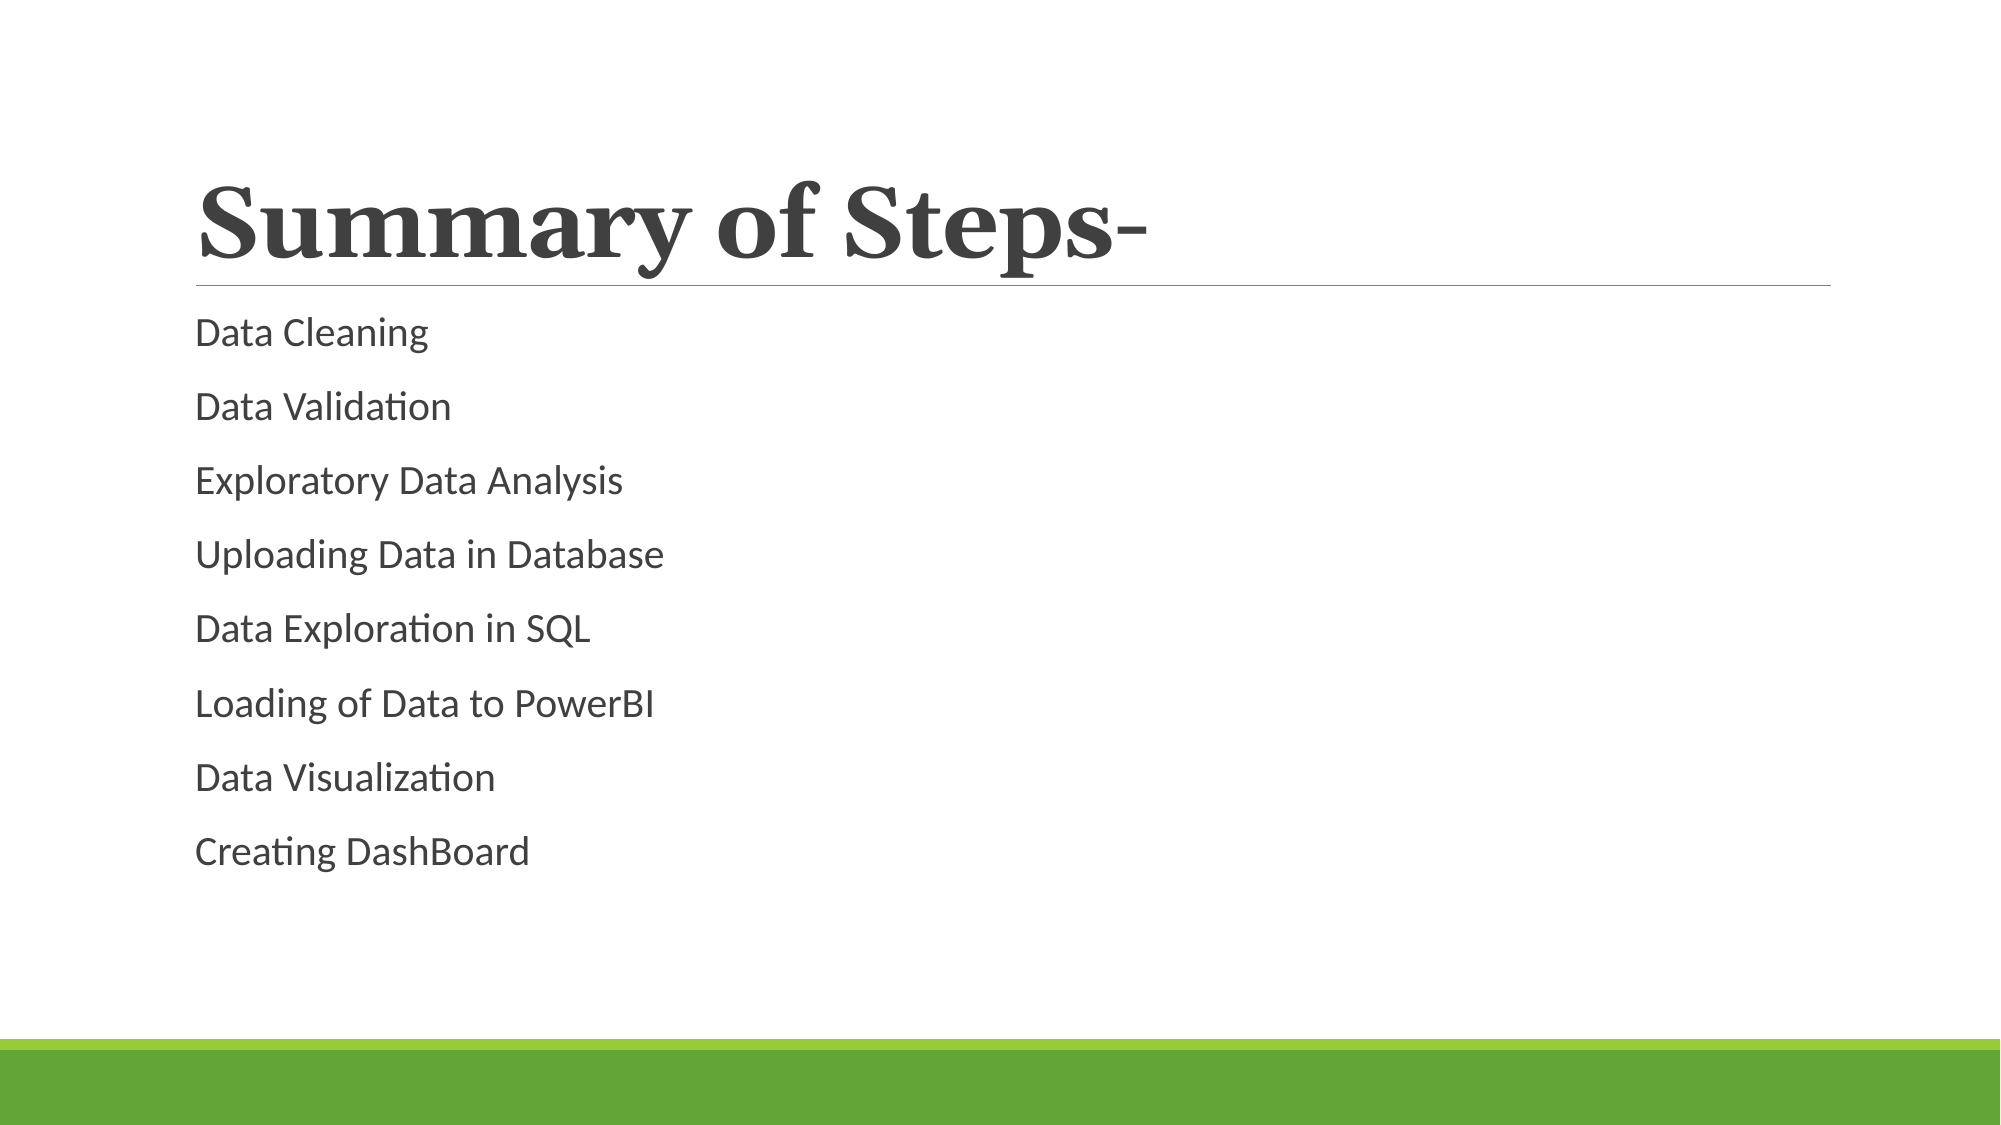

# Summary of Steps-
Data Cleaning
Data Validation
Exploratory Data Analysis
Uploading Data in Database
Data Exploration in SQL
Loading of Data to PowerBI
Data Visualization
Creating DashBoard